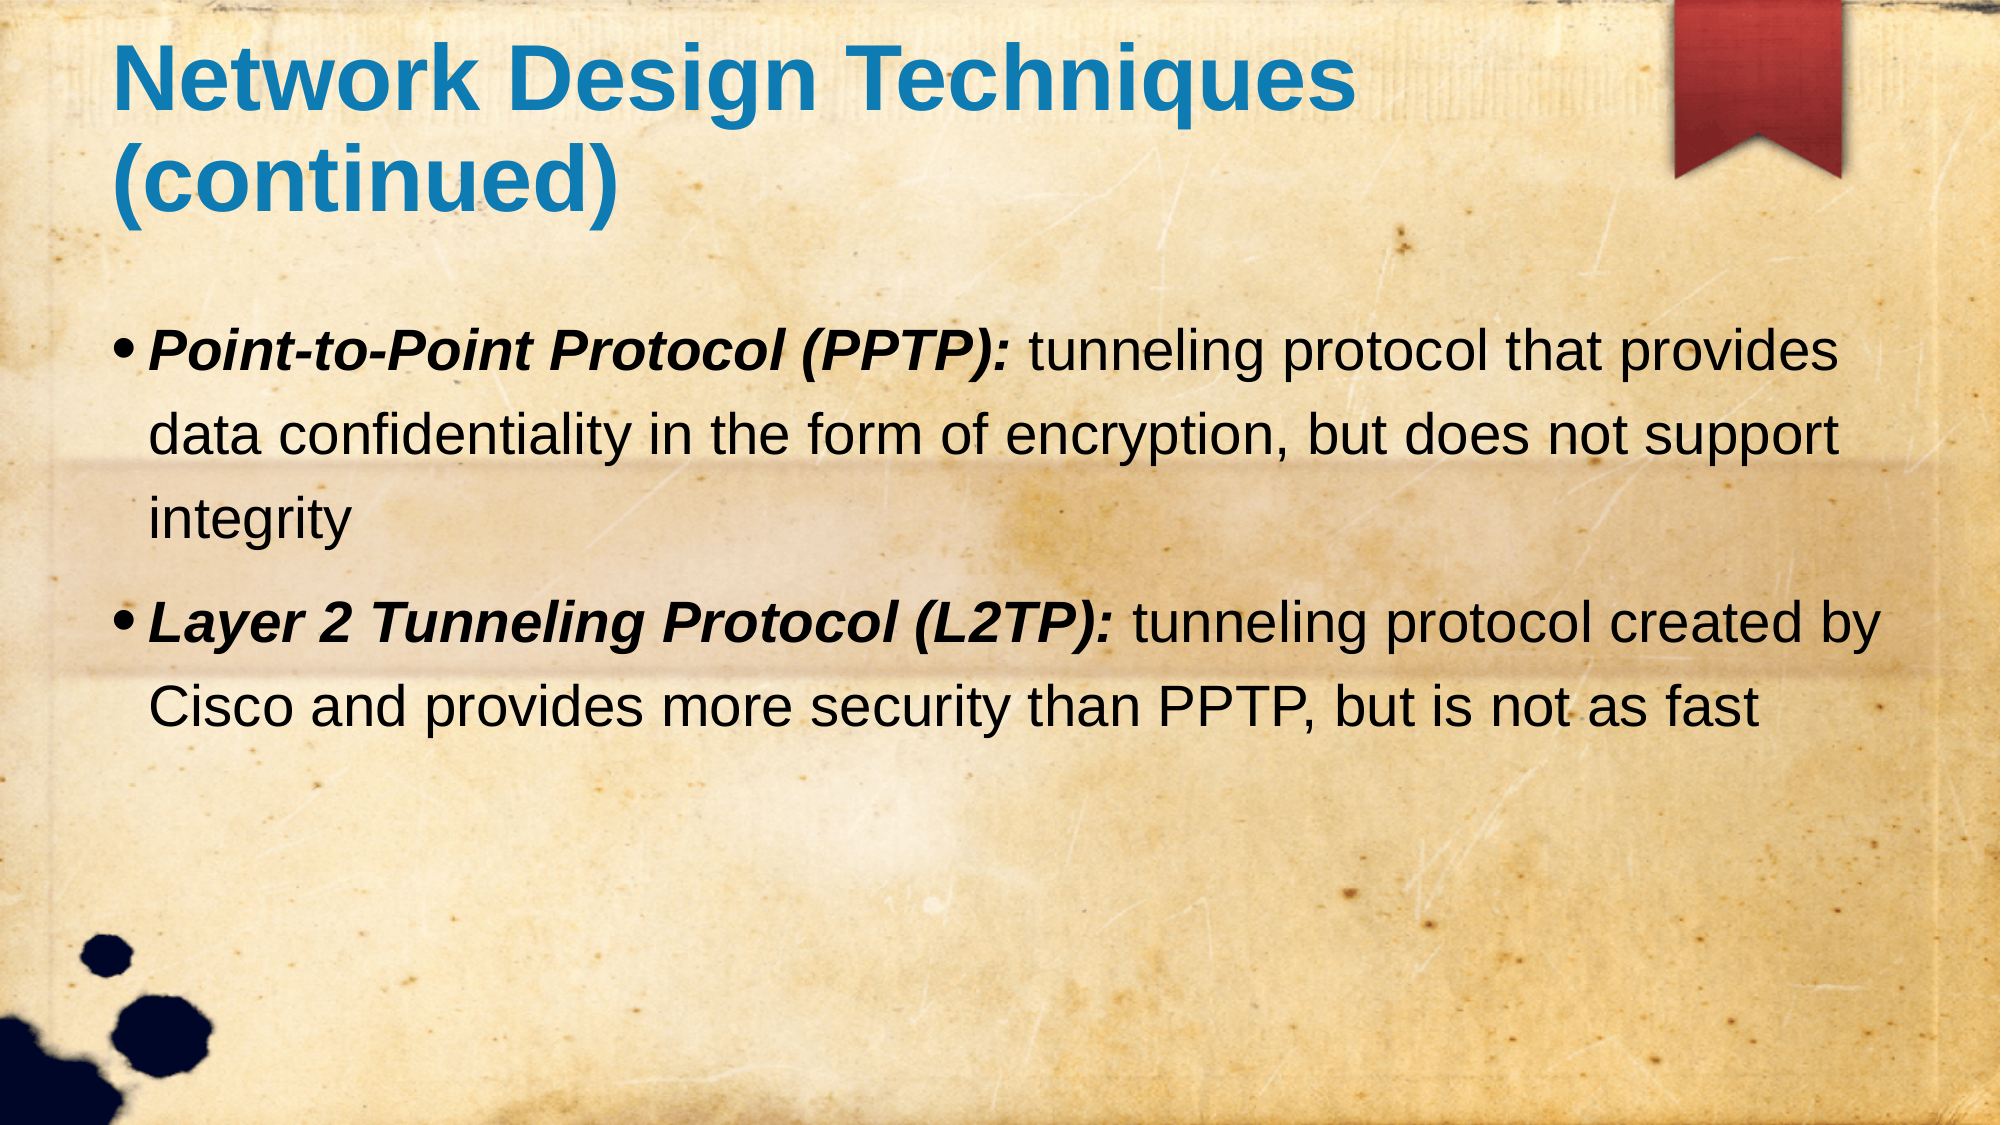

Network Design Techniques (continued)
Point-to-Point Protocol (PPTP): tunneling protocol that provides data confidentiality in the form of encryption, but does not support integrity
Layer 2 Tunneling Protocol (L2TP): tunneling protocol created by Cisco and provides more security than PPTP, but is not as fast